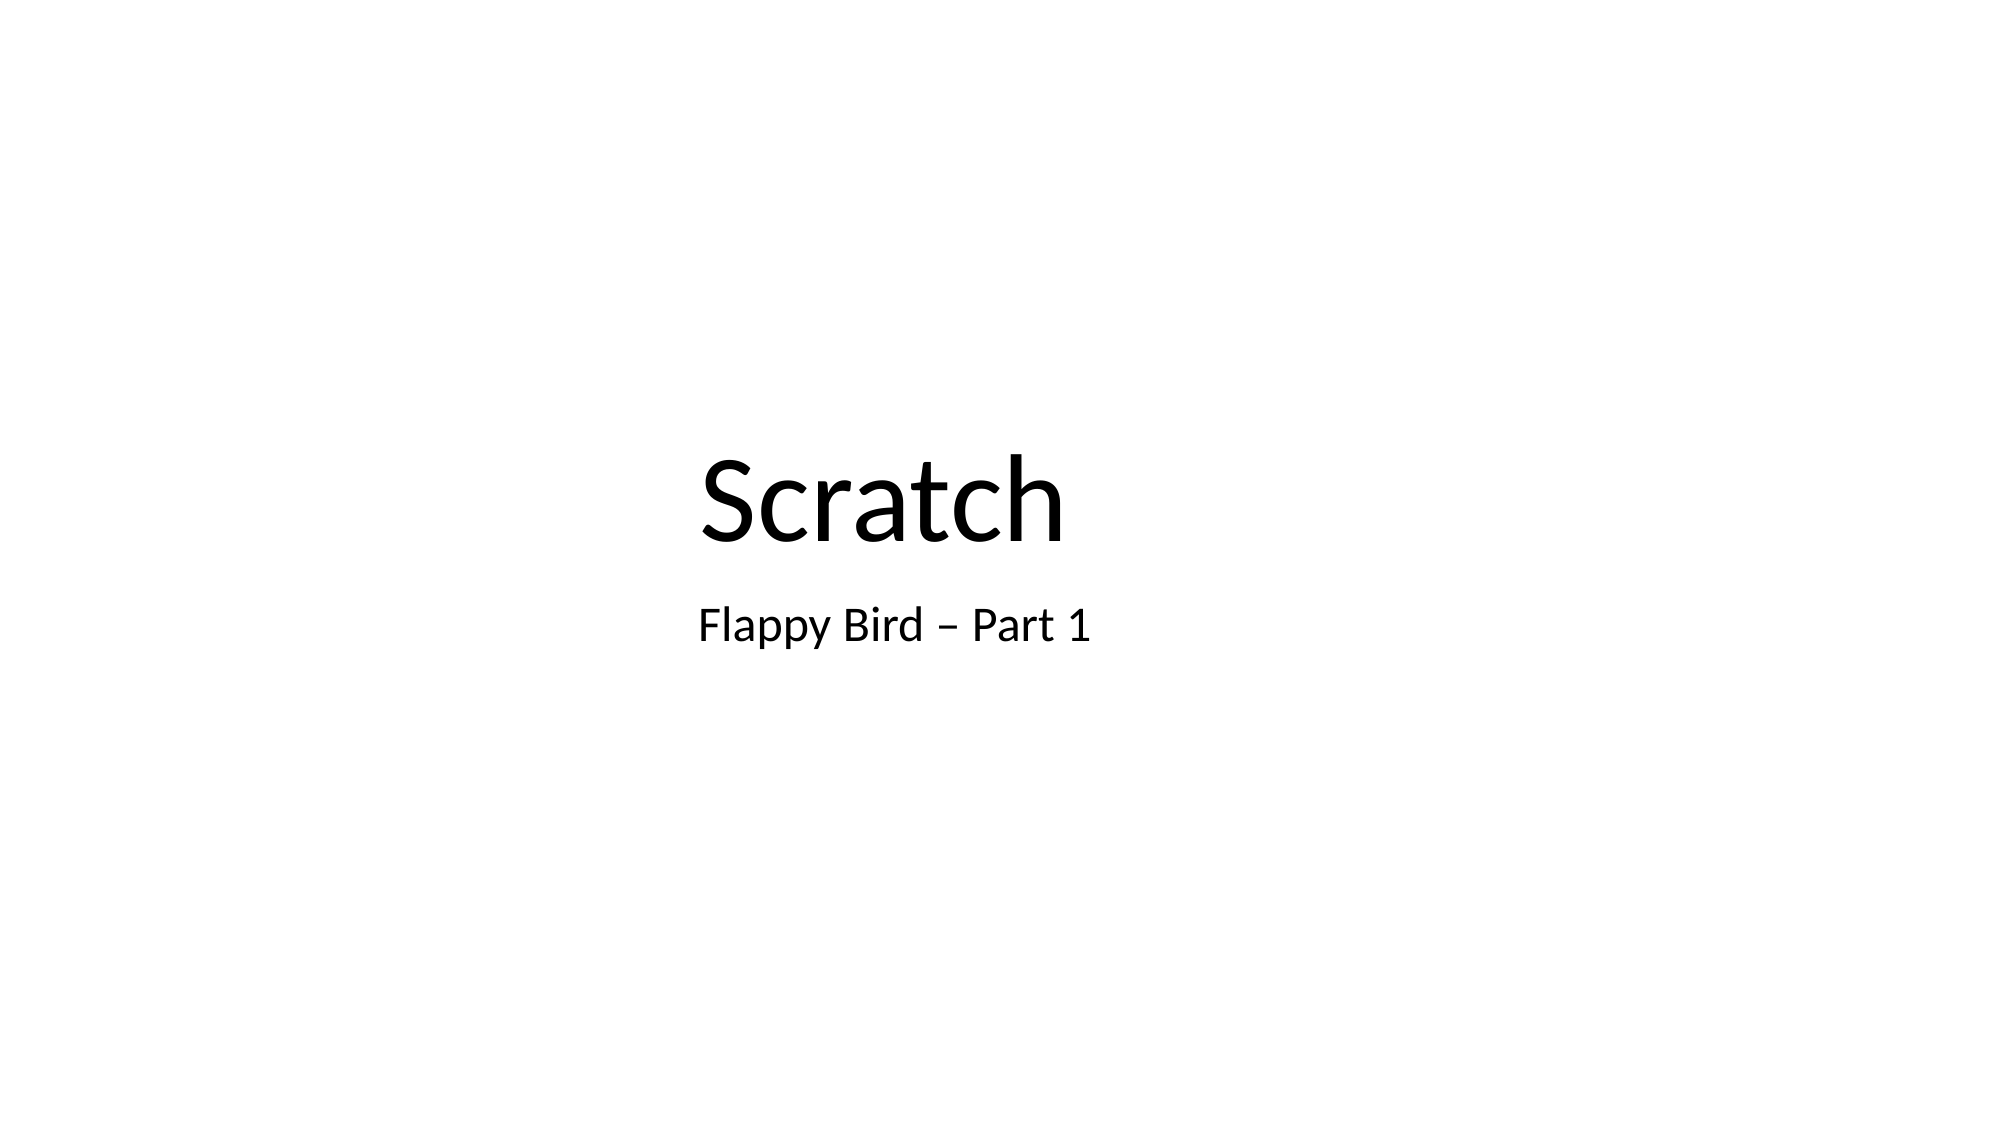

# Scratch
Flappy Bird – Part 1